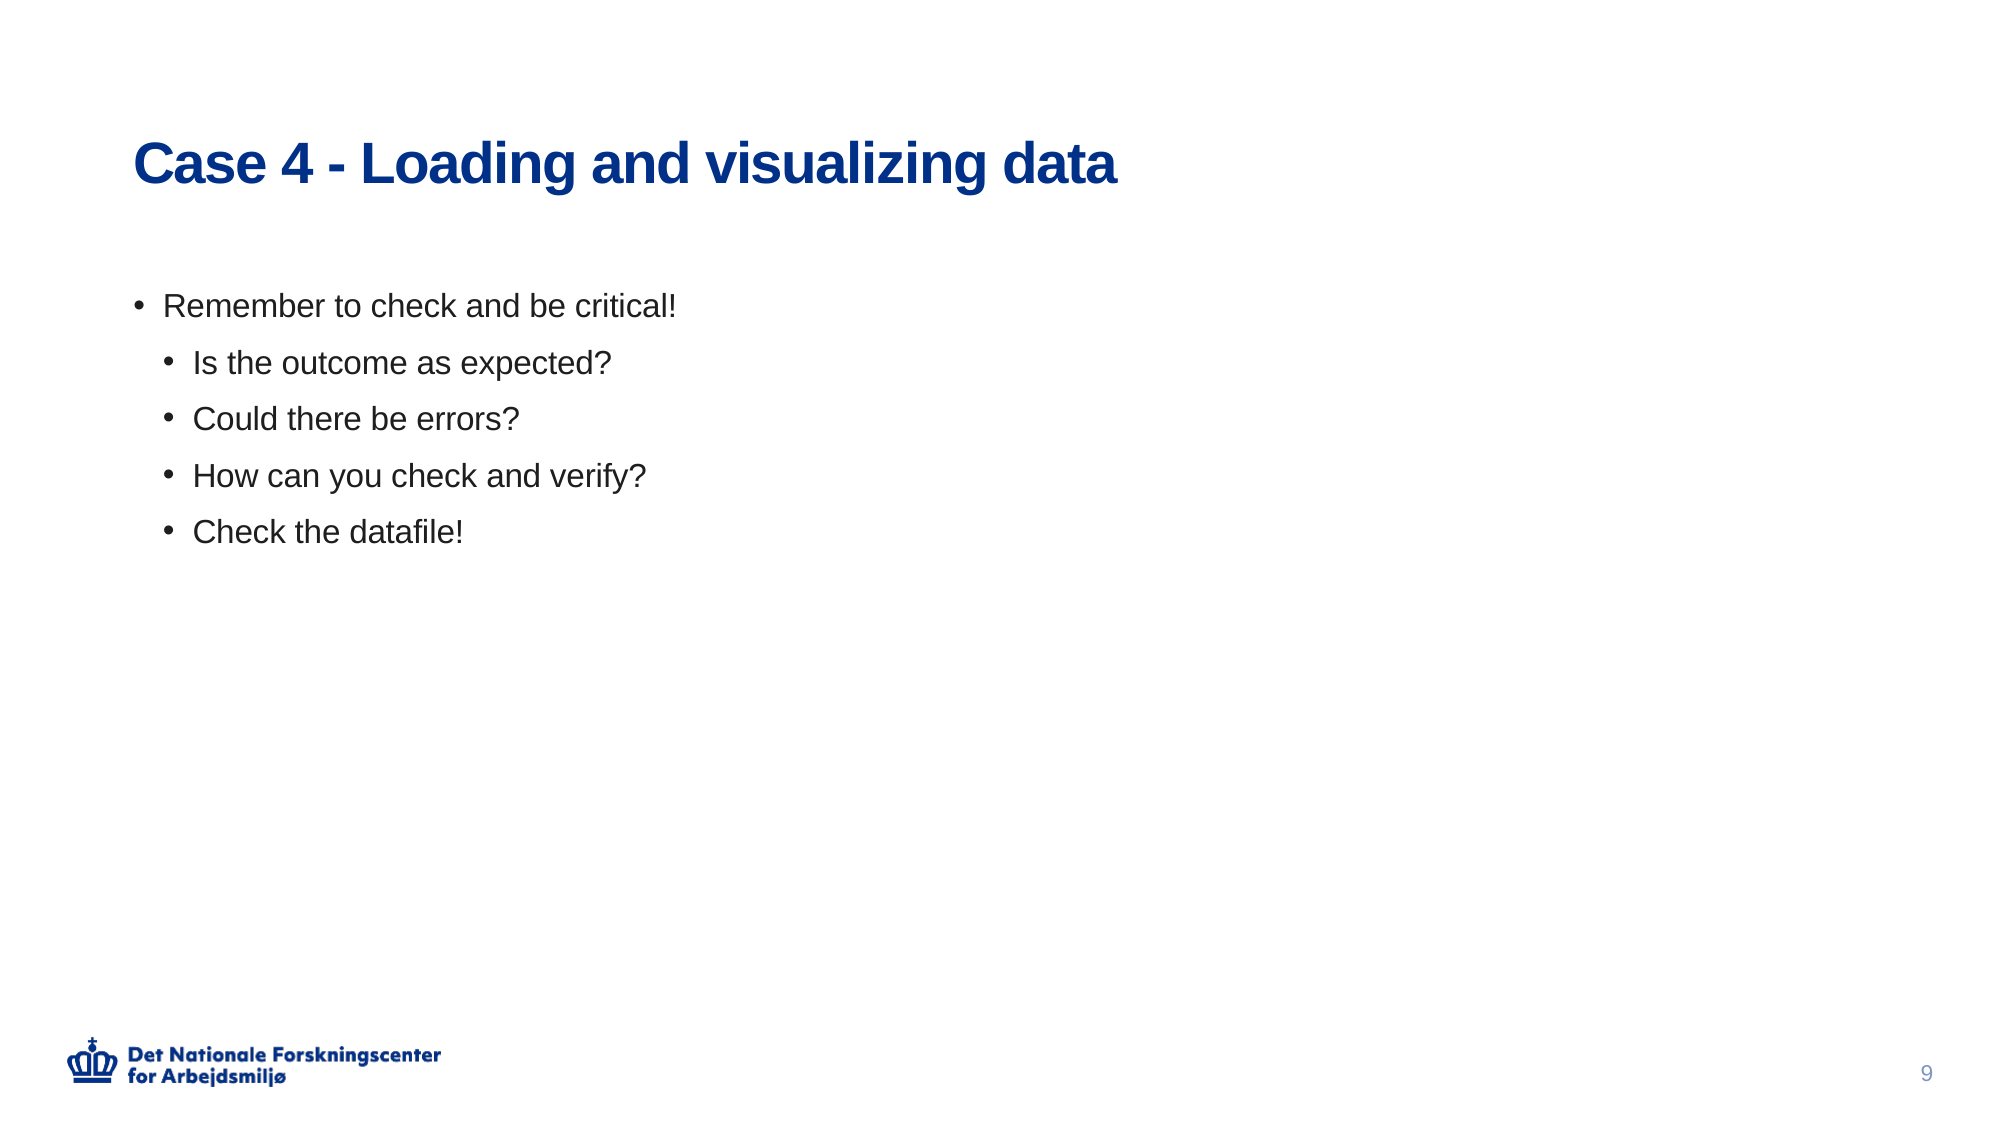

# Case 4 - Loading and visualizing data
Remember to check and be critical!
Is the outcome as expected?
Could there be errors?
How can you check and verify?
Check the datafile!
9